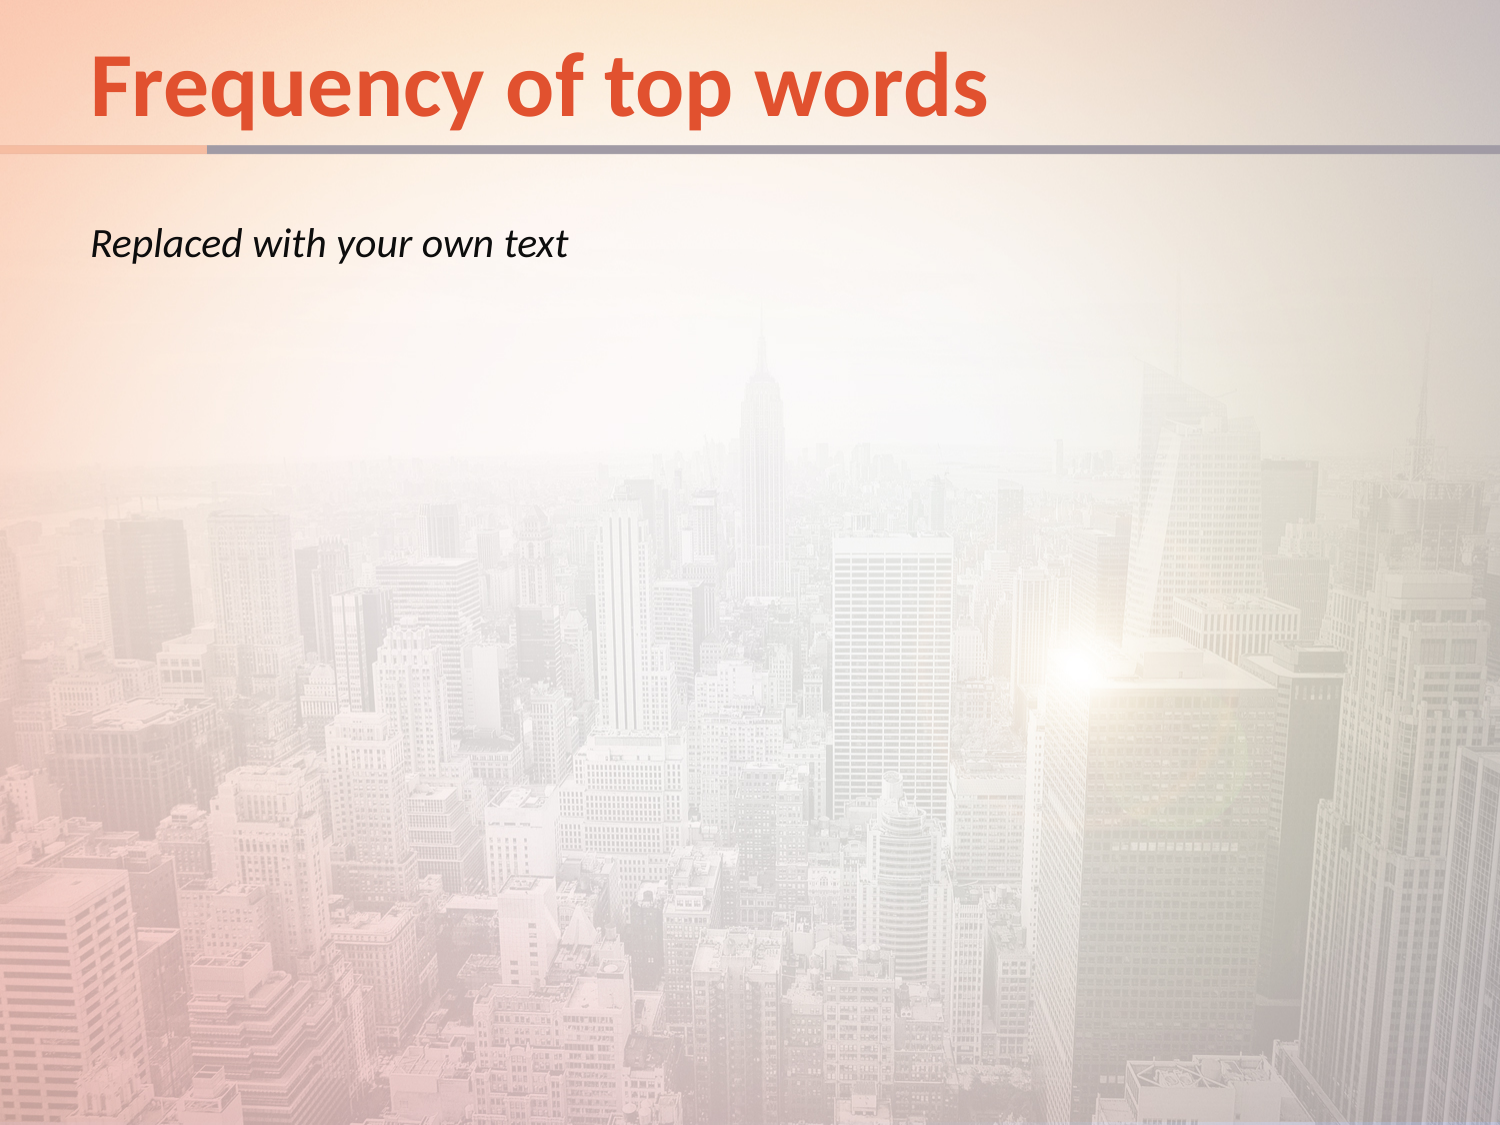

# Frequency of top words
Replaced with your own text